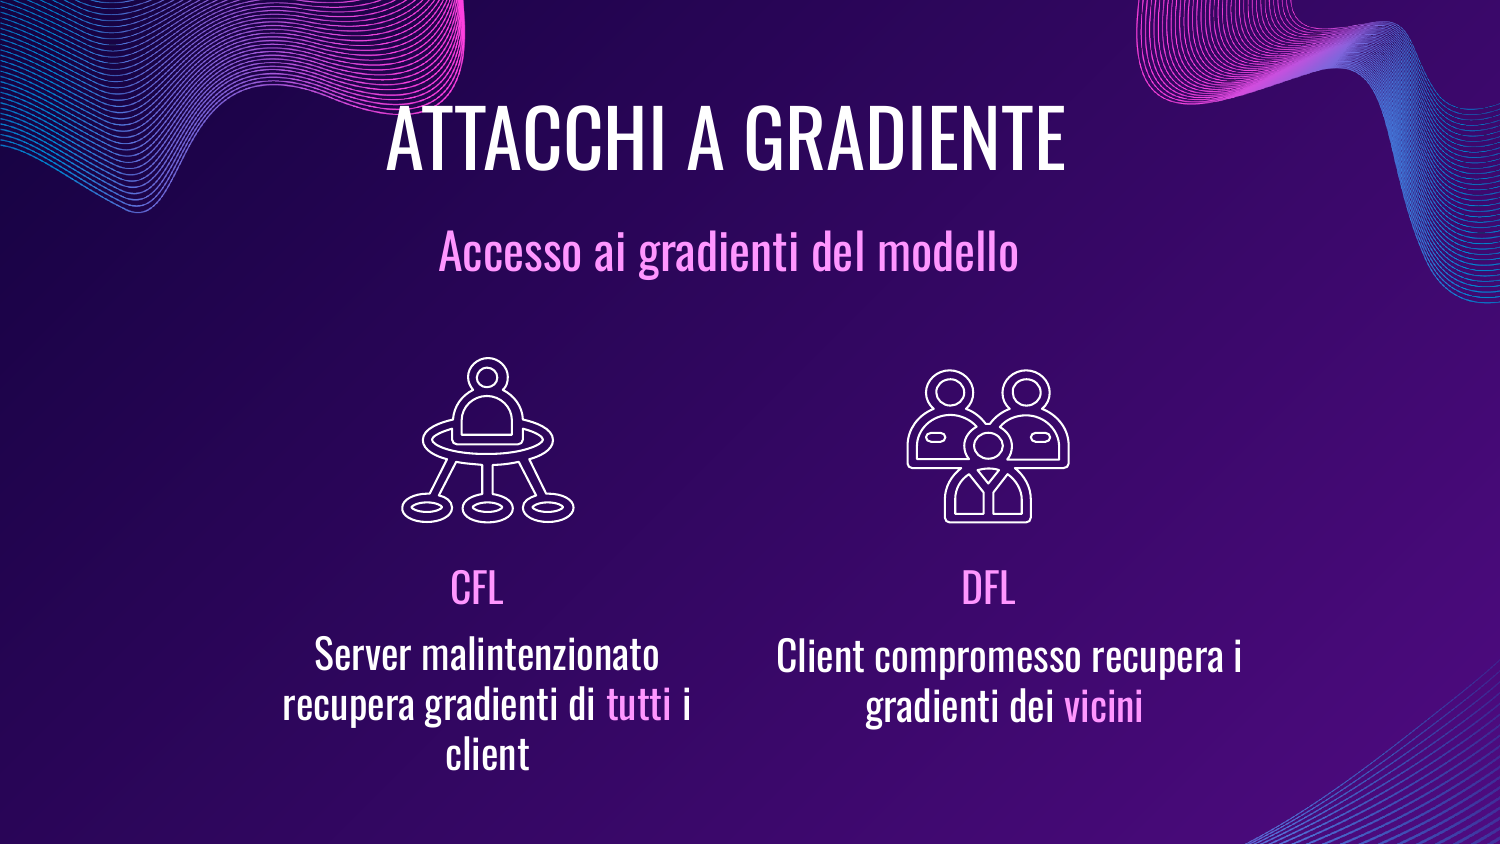

ATTACCHI A GRADIENTE
Accesso ai gradienti del modello

# CFL
DFL
Server malintenzionato recupera gradienti di tutti i client
Client compromesso recupera i gradienti dei vicini